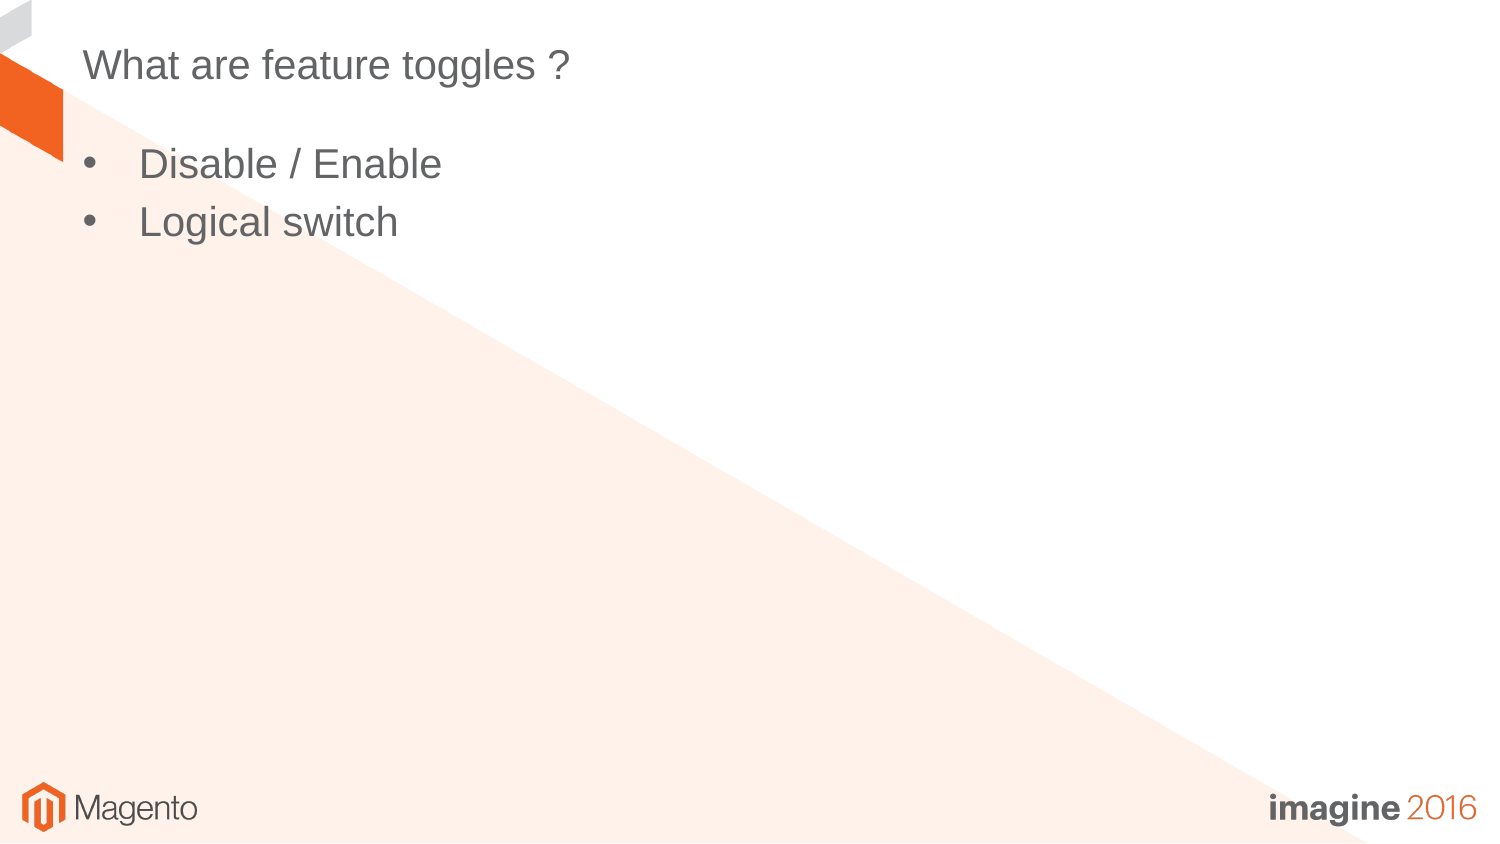

# What are feature toggles ?
Disable / Enable
Logical switch